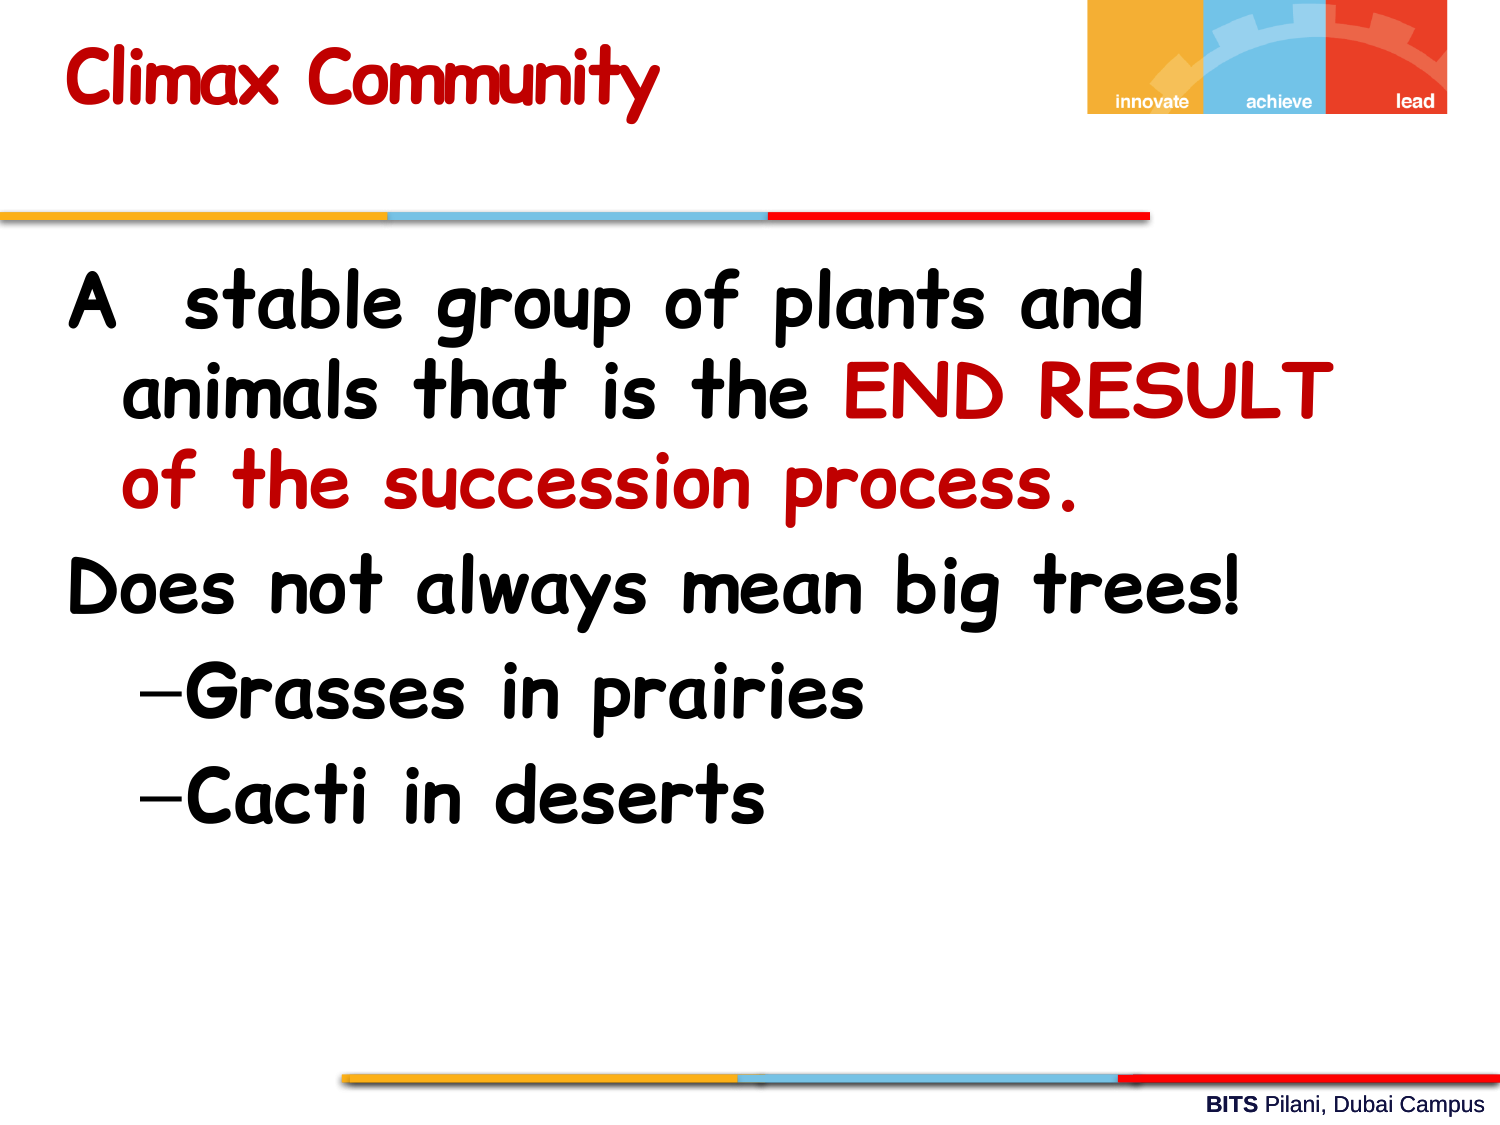

Climax Community

A  stable group of plants and animals that is the END RESULT of the succession process.
Does not always mean big trees!
Grasses in prairies
Cacti in deserts